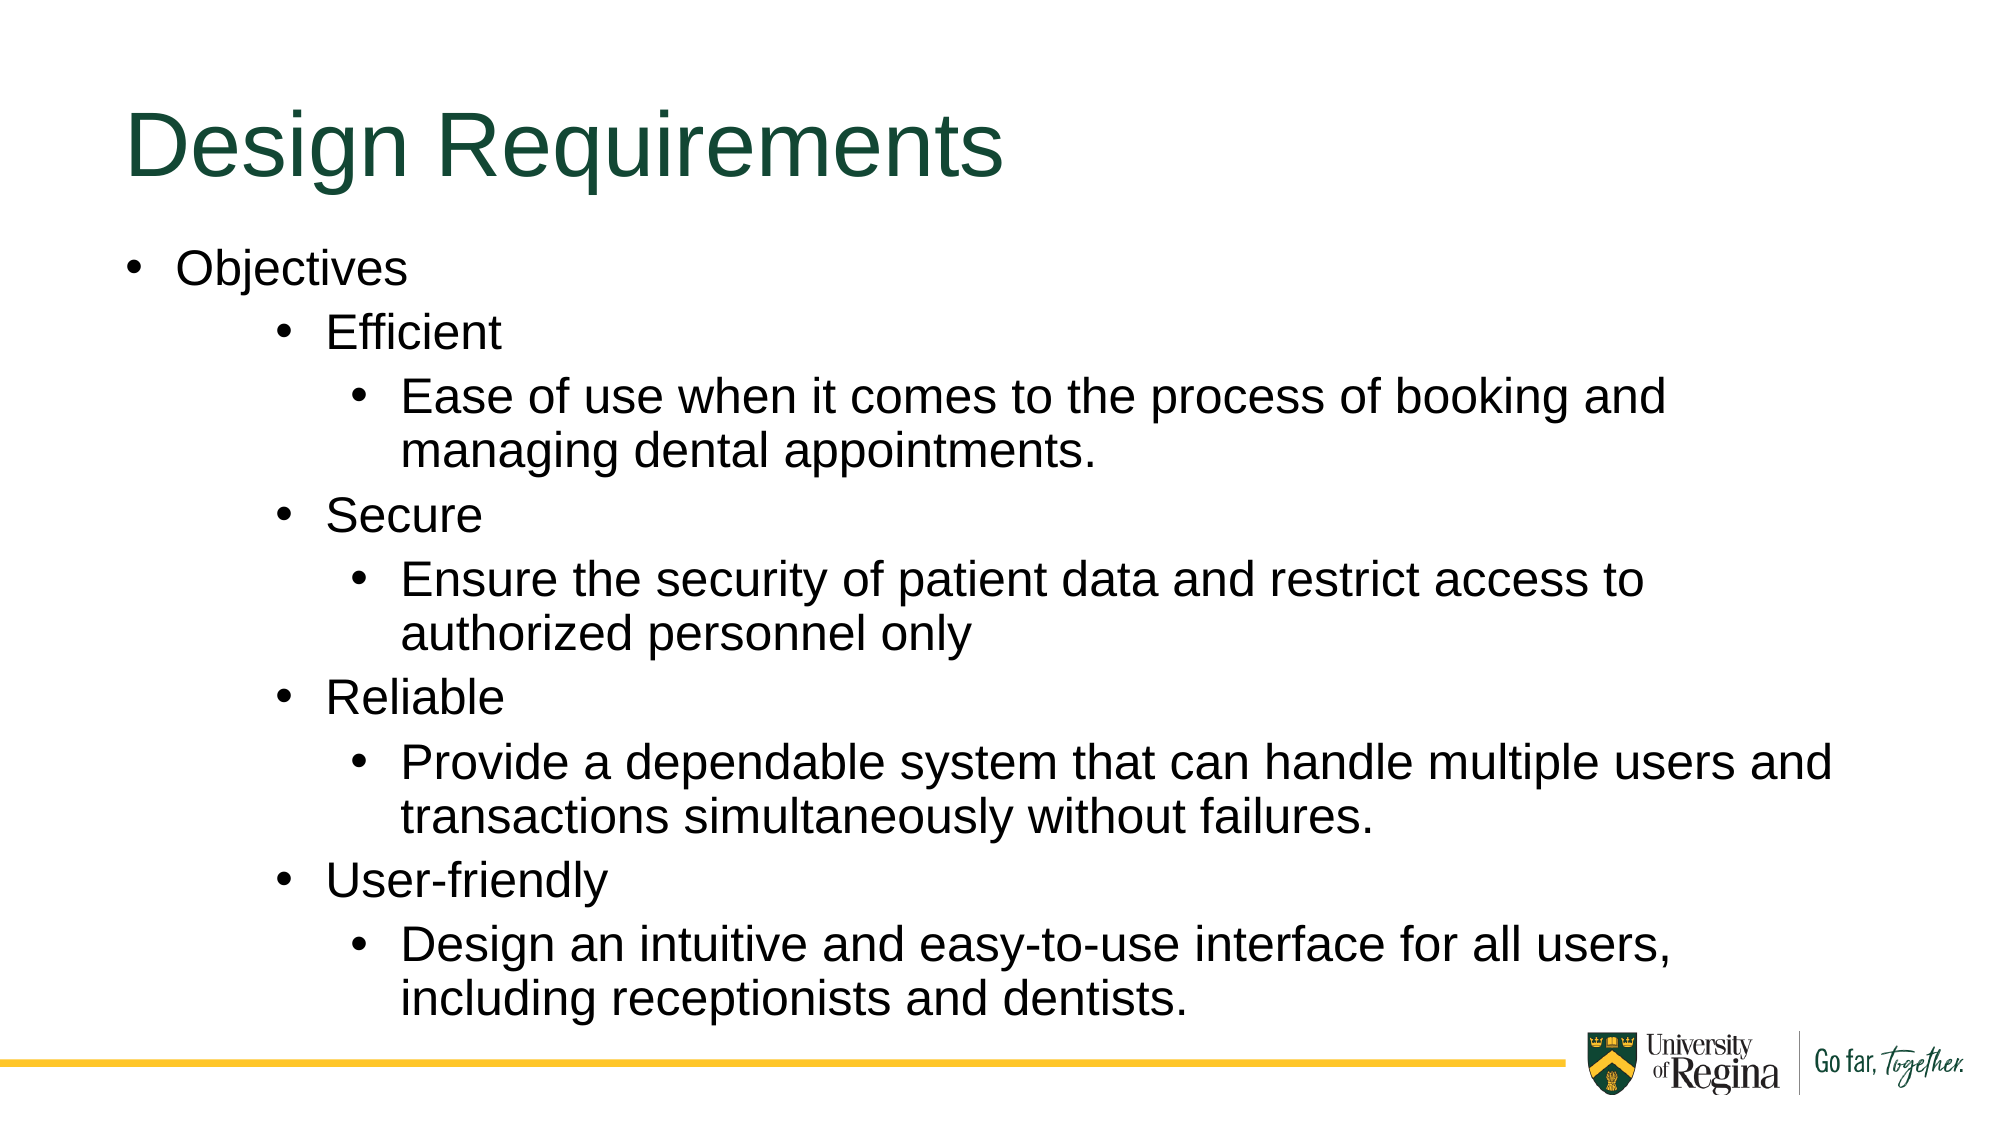

Design Requirements
Objectives
Efficient
Ease of use when it comes to the process of booking and managing dental appointments.
Secure
Ensure the security of patient data and restrict access to authorized personnel only
Reliable
Provide a dependable system that can handle multiple users and transactions simultaneously without failures.
User-friendly
Design an intuitive and easy-to-use interface for all users, including receptionists and dentists.